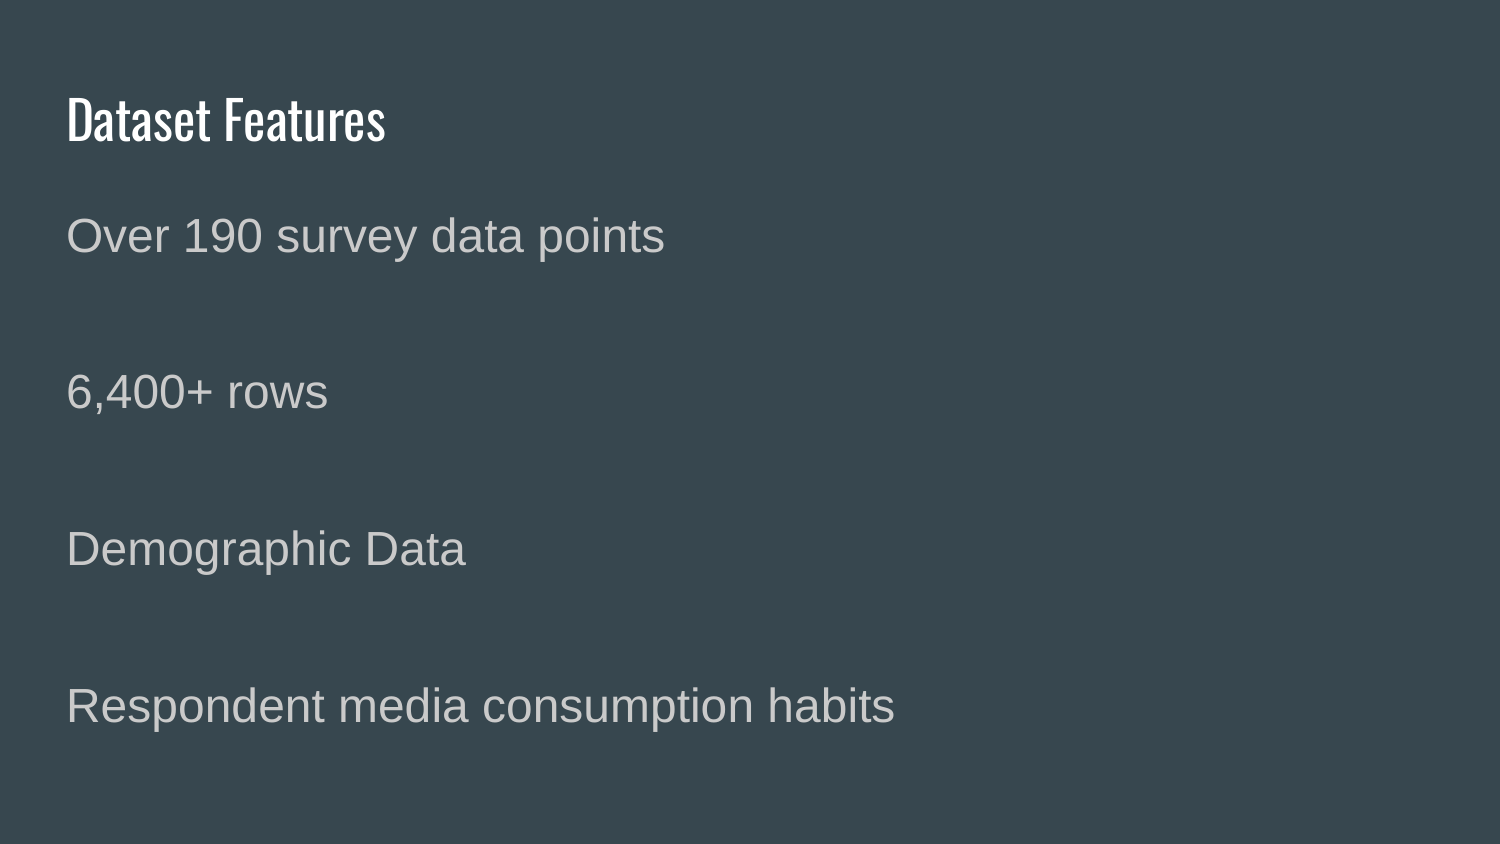

# Dataset Features
Over 190 survey data points

6,400+ rows

Demographic Data

Respondent media consumption habits